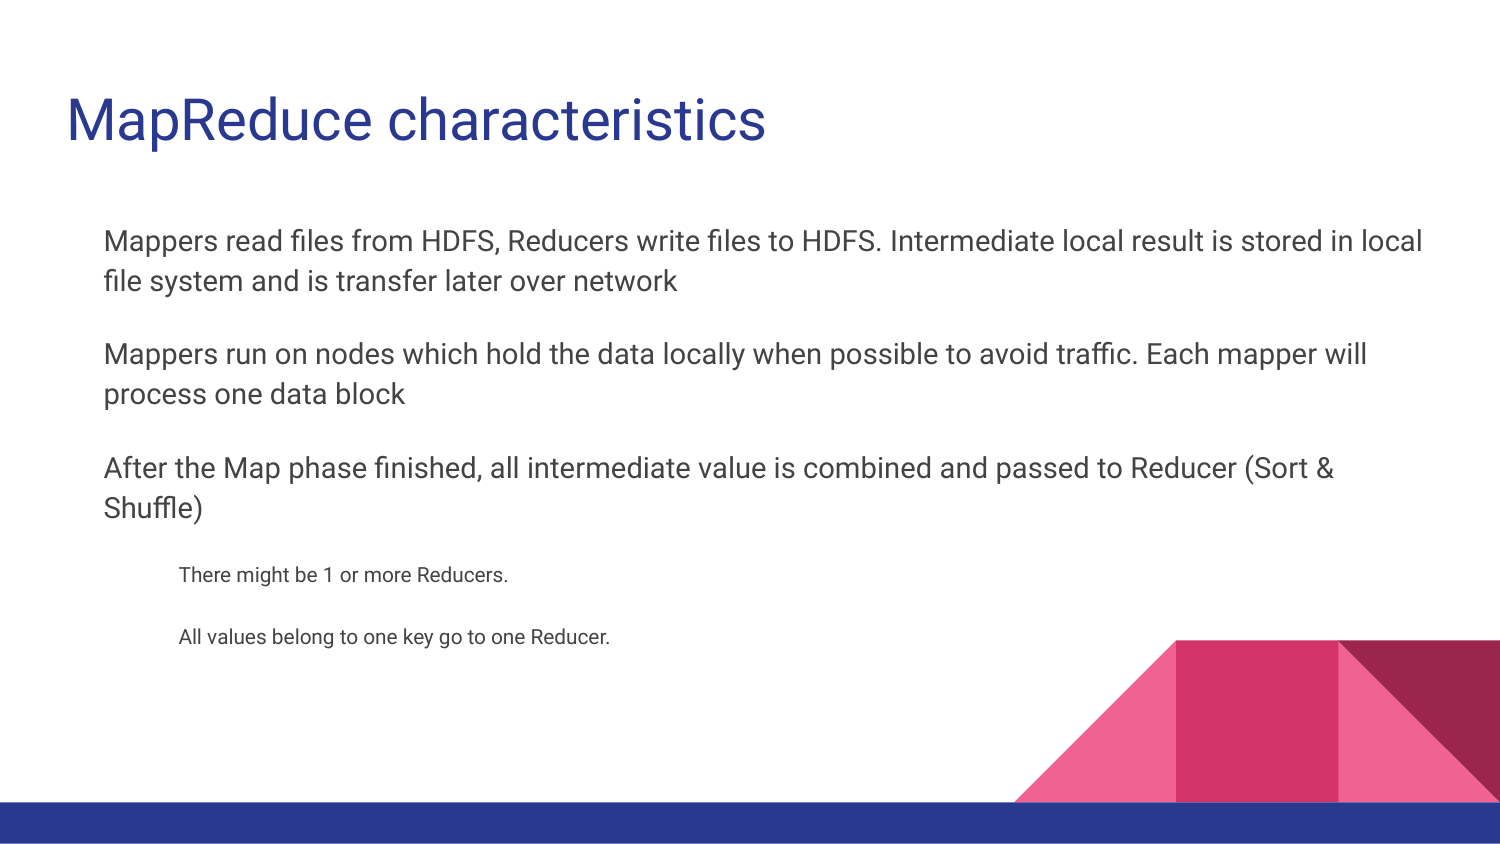

# MapReduce characteristics
Mappers read files from HDFS, Reducers write files to HDFS. Intermediate local result is stored in local file system and is transfer later over network
Mappers run on nodes which hold the data locally when possible to avoid traffic. Each mapper will process one data block
After the Map phase finished, all intermediate value is combined and passed to Reducer (Sort & Shuffle)
There might be 1 or more Reducers.
All values belong to one key go to one Reducer.